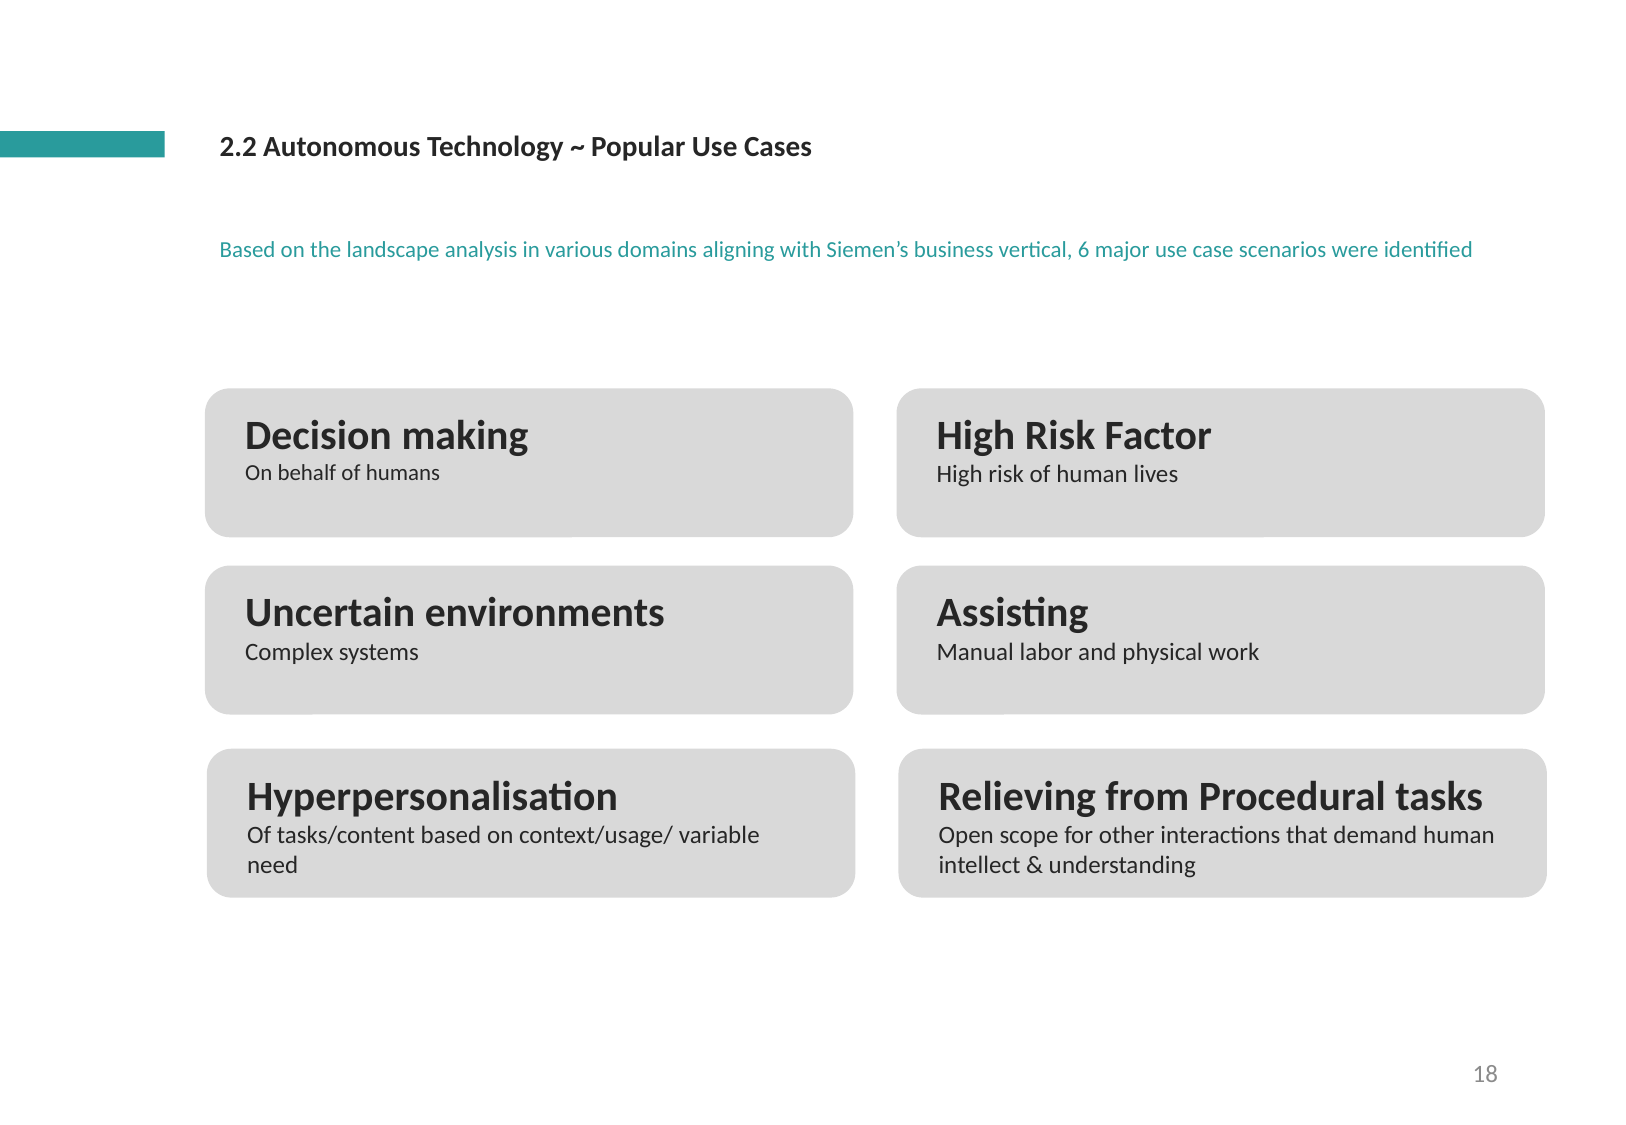

2.2 Autonomous Technology ~ Popular Use Cases

Based on the landscape analysis in various domains aligning with Siemen’s business vertical, 6 major use case scenarios were identified

Decision making
On behalf of humans
High Risk Factor
High risk of human lives

Uncertain environments
Complex systems
Assisting
Manual labor and physical work

Hyperpersonalisation
Of tasks/content based on context/usage/ variable need
Relieving from Procedural tasks
Open scope for other interactions that demand human intellect & understanding
18